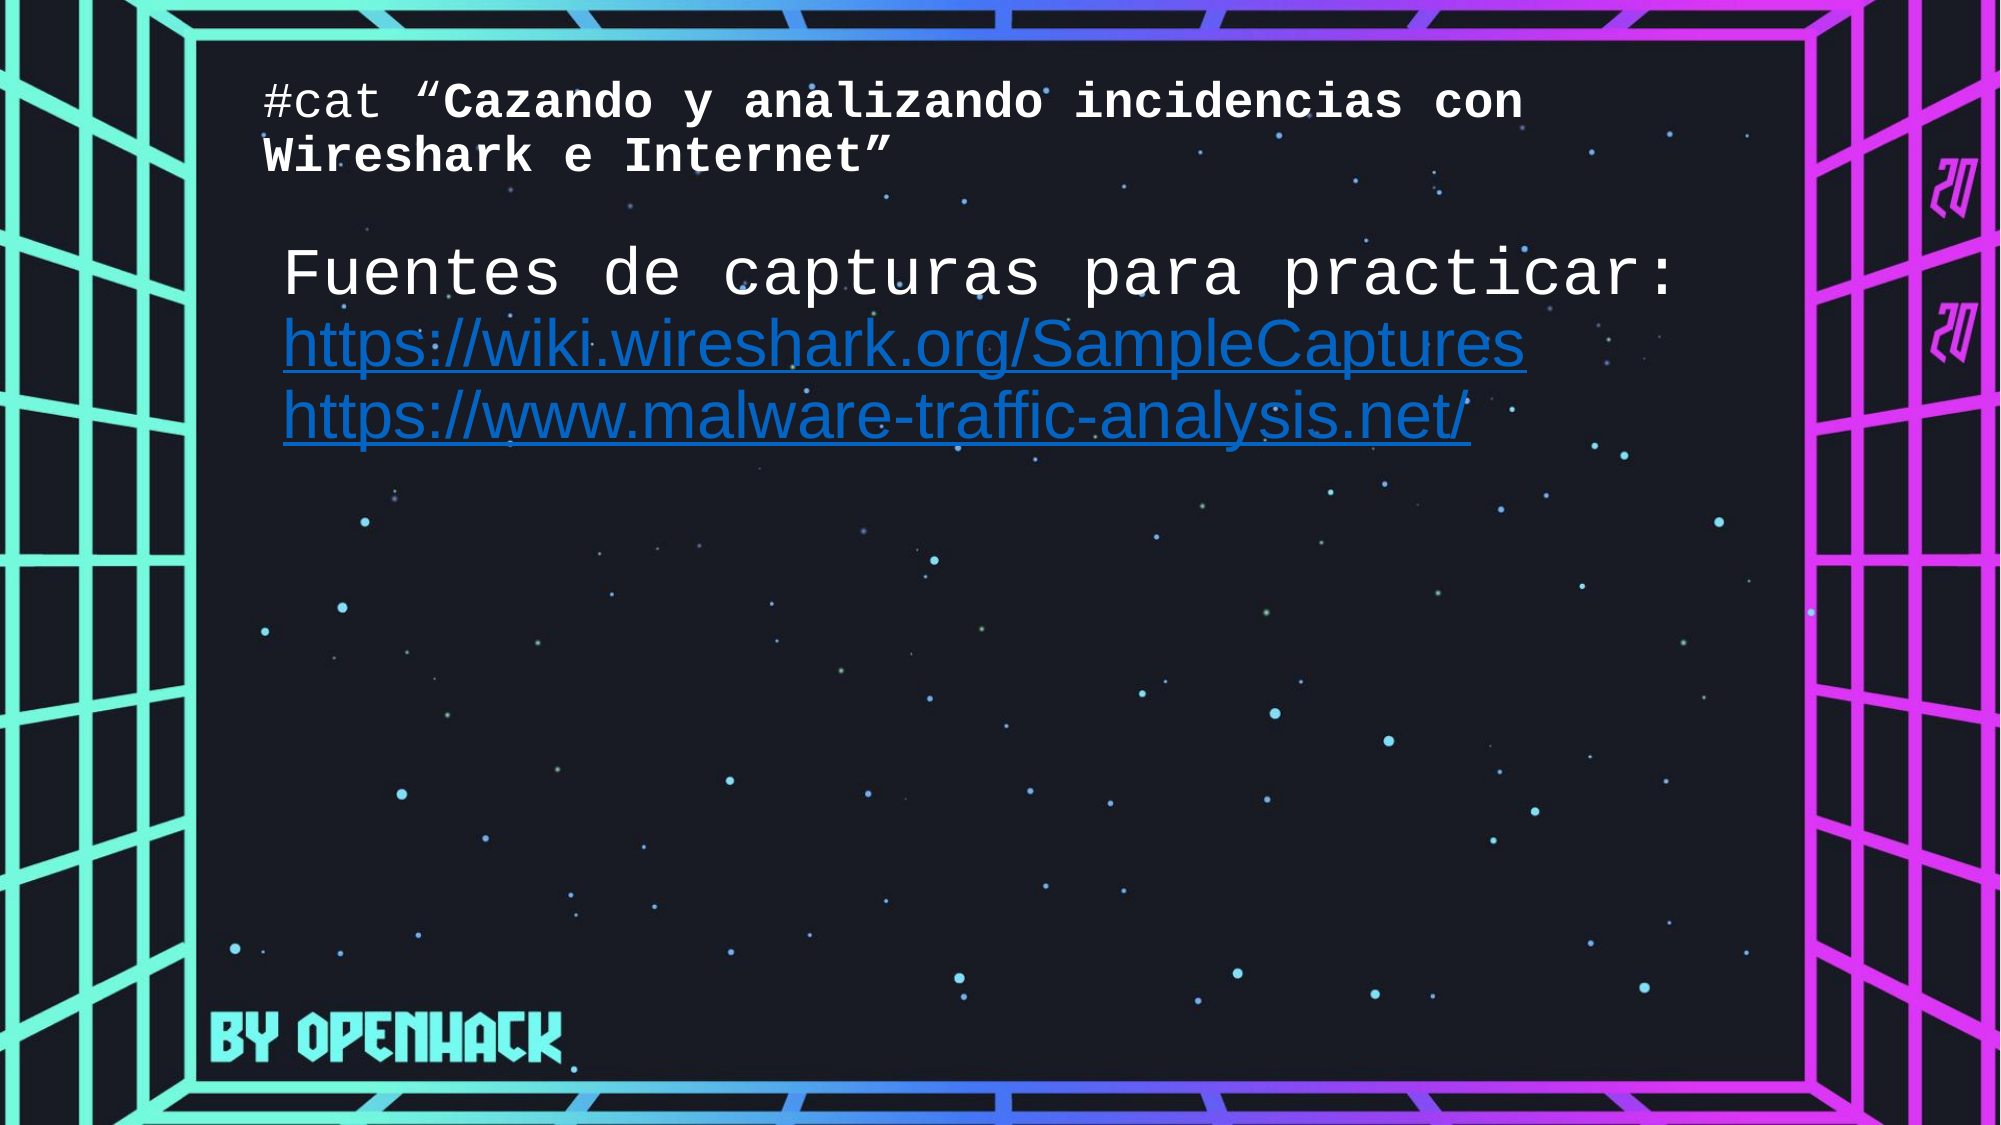

#cat “Cazando y analizando incidencias con Wireshark e Internet”

Fuentes de capturas para practicar:
https://wiki.wireshark.org/SampleCaptures
https://www.malware-traffic-analysis.net/